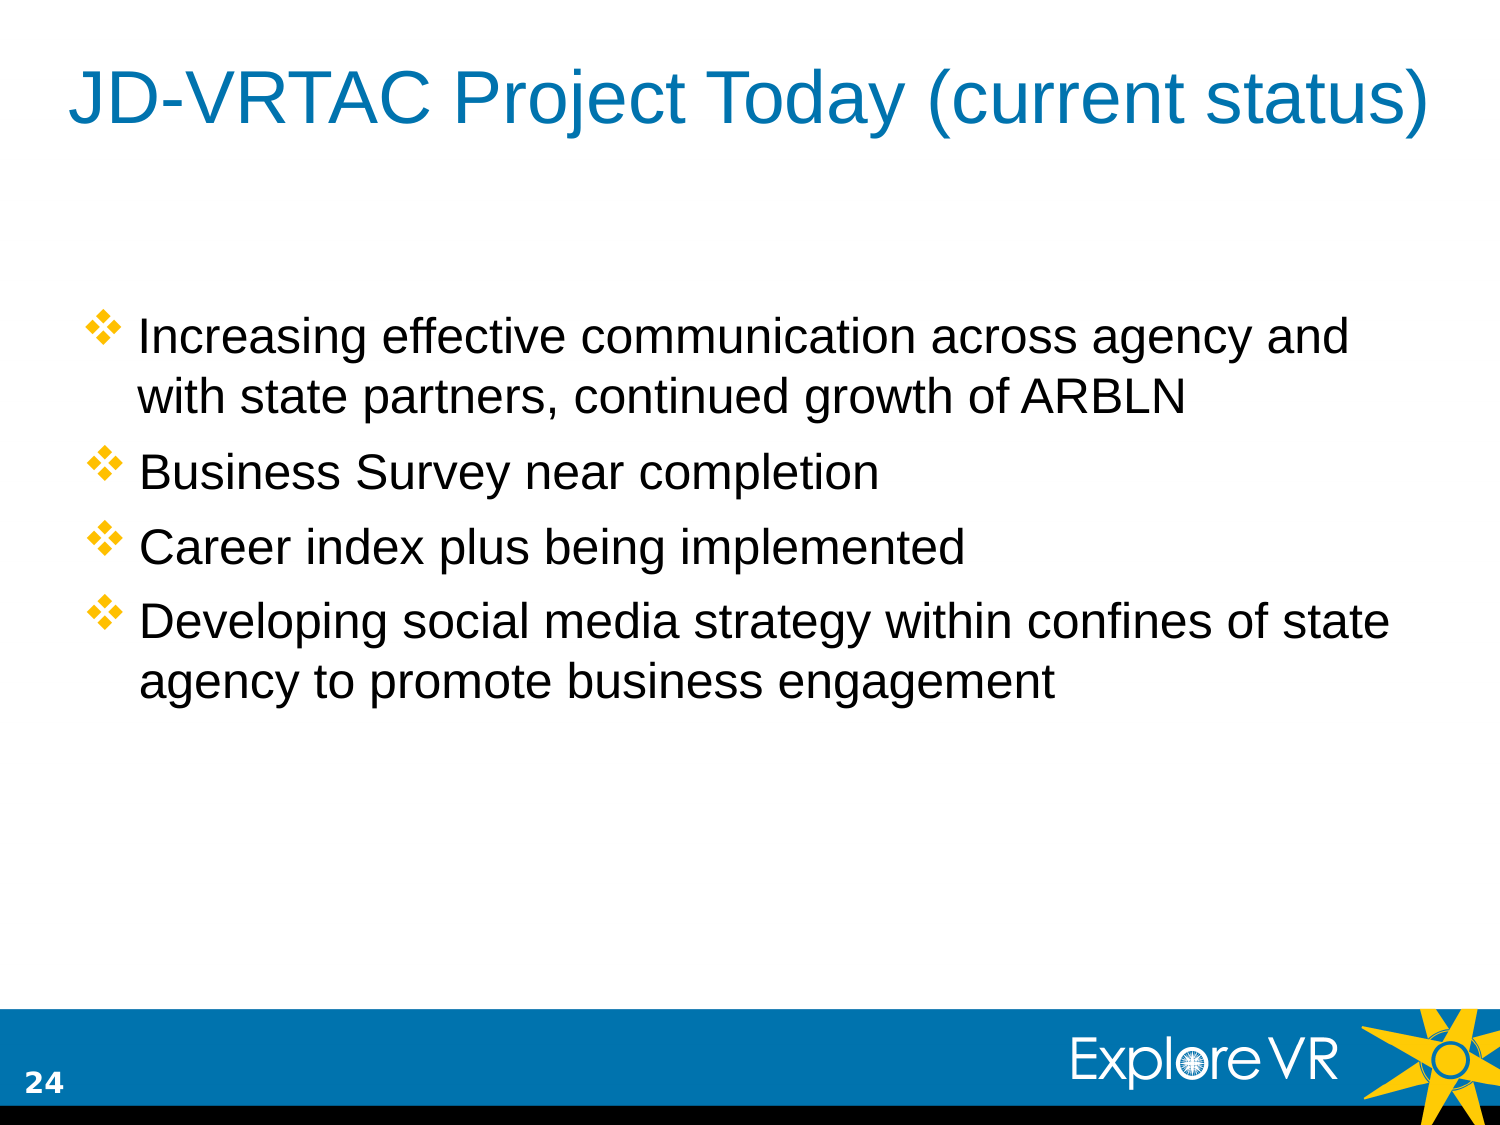

JD-VRTAC Project Today (current status)
Increasing effective communication across agency and with state partners, continued growth of ARBLN
Business Survey near completion
Career index plus being implemented
Developing social media strategy within confines of state agency to promote business engagement
24